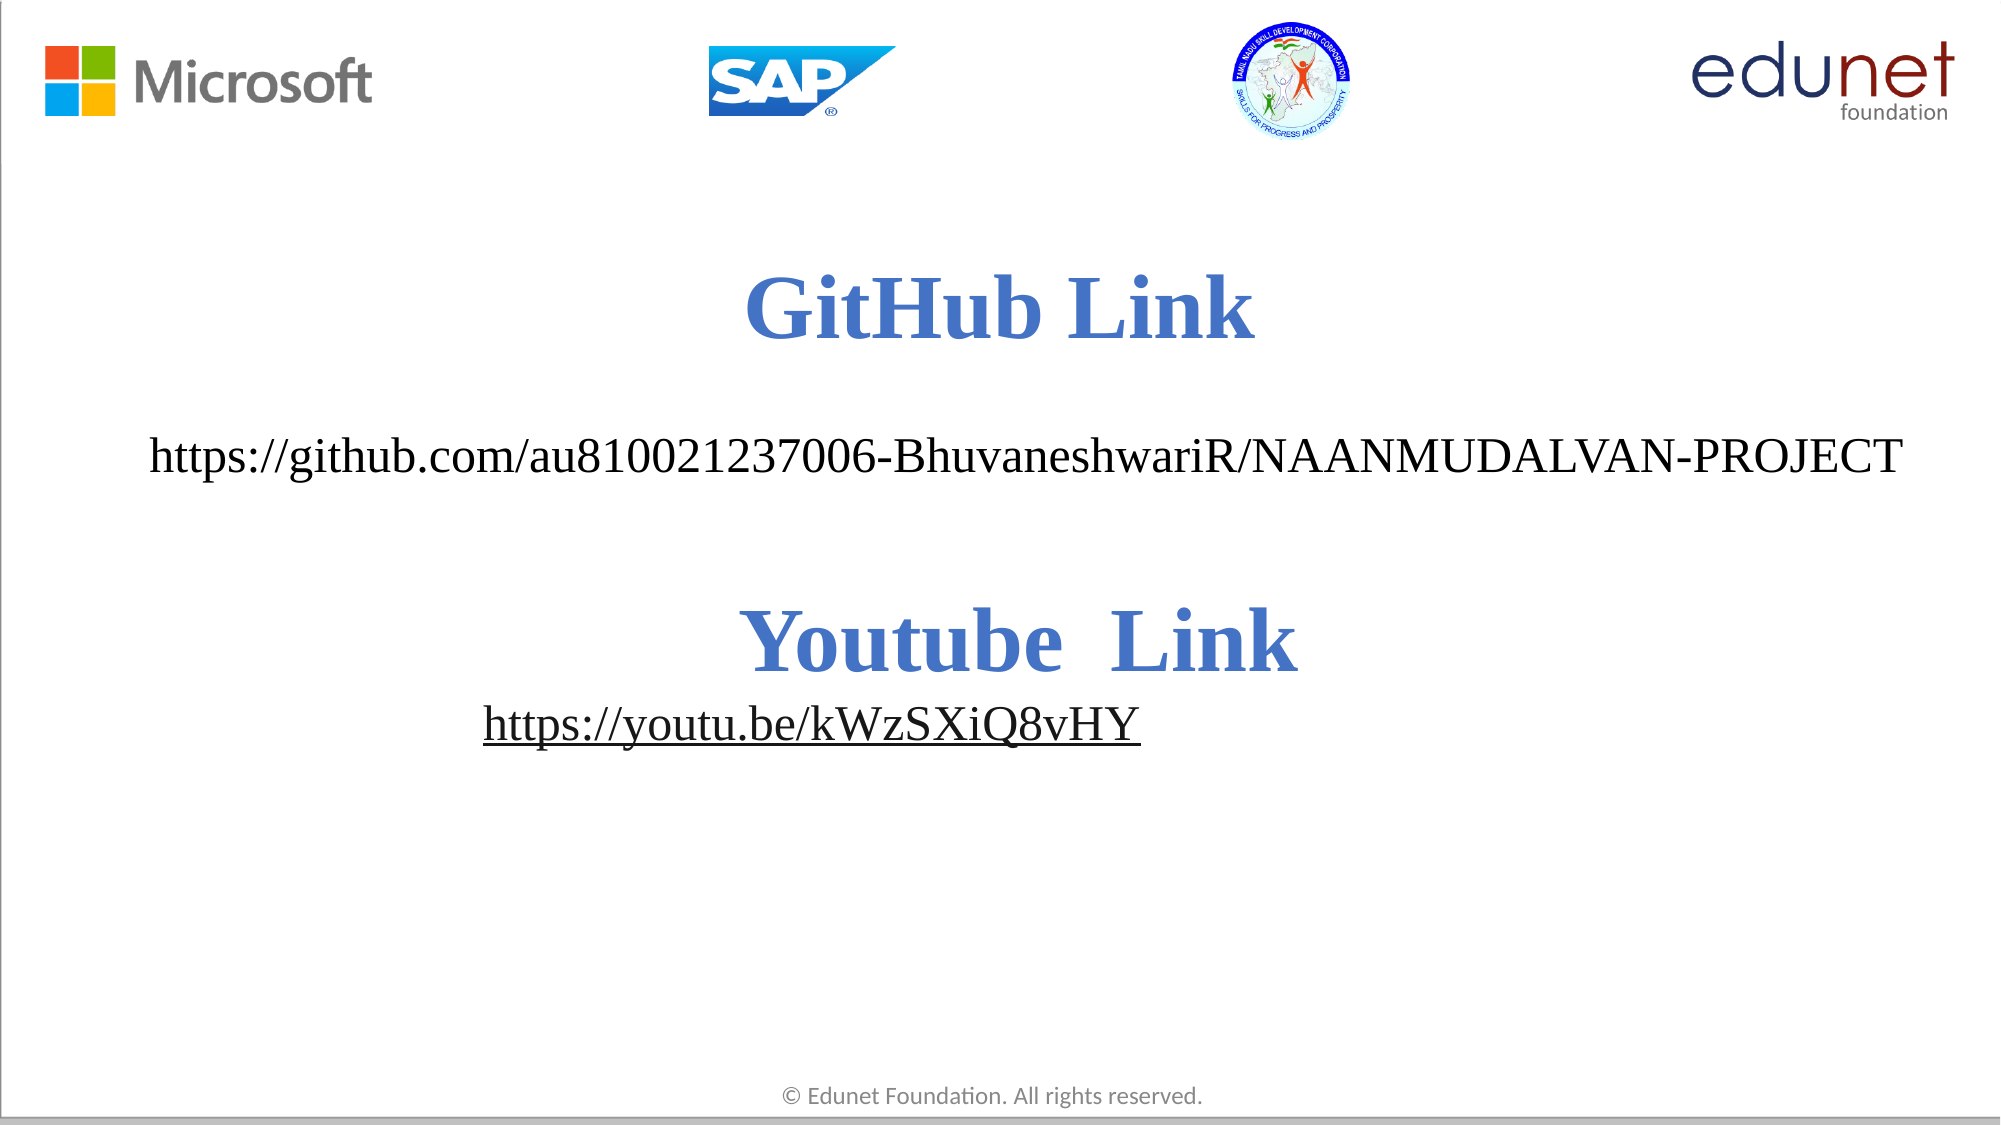

# GitHub Link
https://github.com/au810021237006-BhuvaneshwariR/NAANMUDALVAN-PROJECT
  Youtube  Link
https://youtu.be/kWzSXiQ8vHY
© Edunet Foundation. All rights reserved.